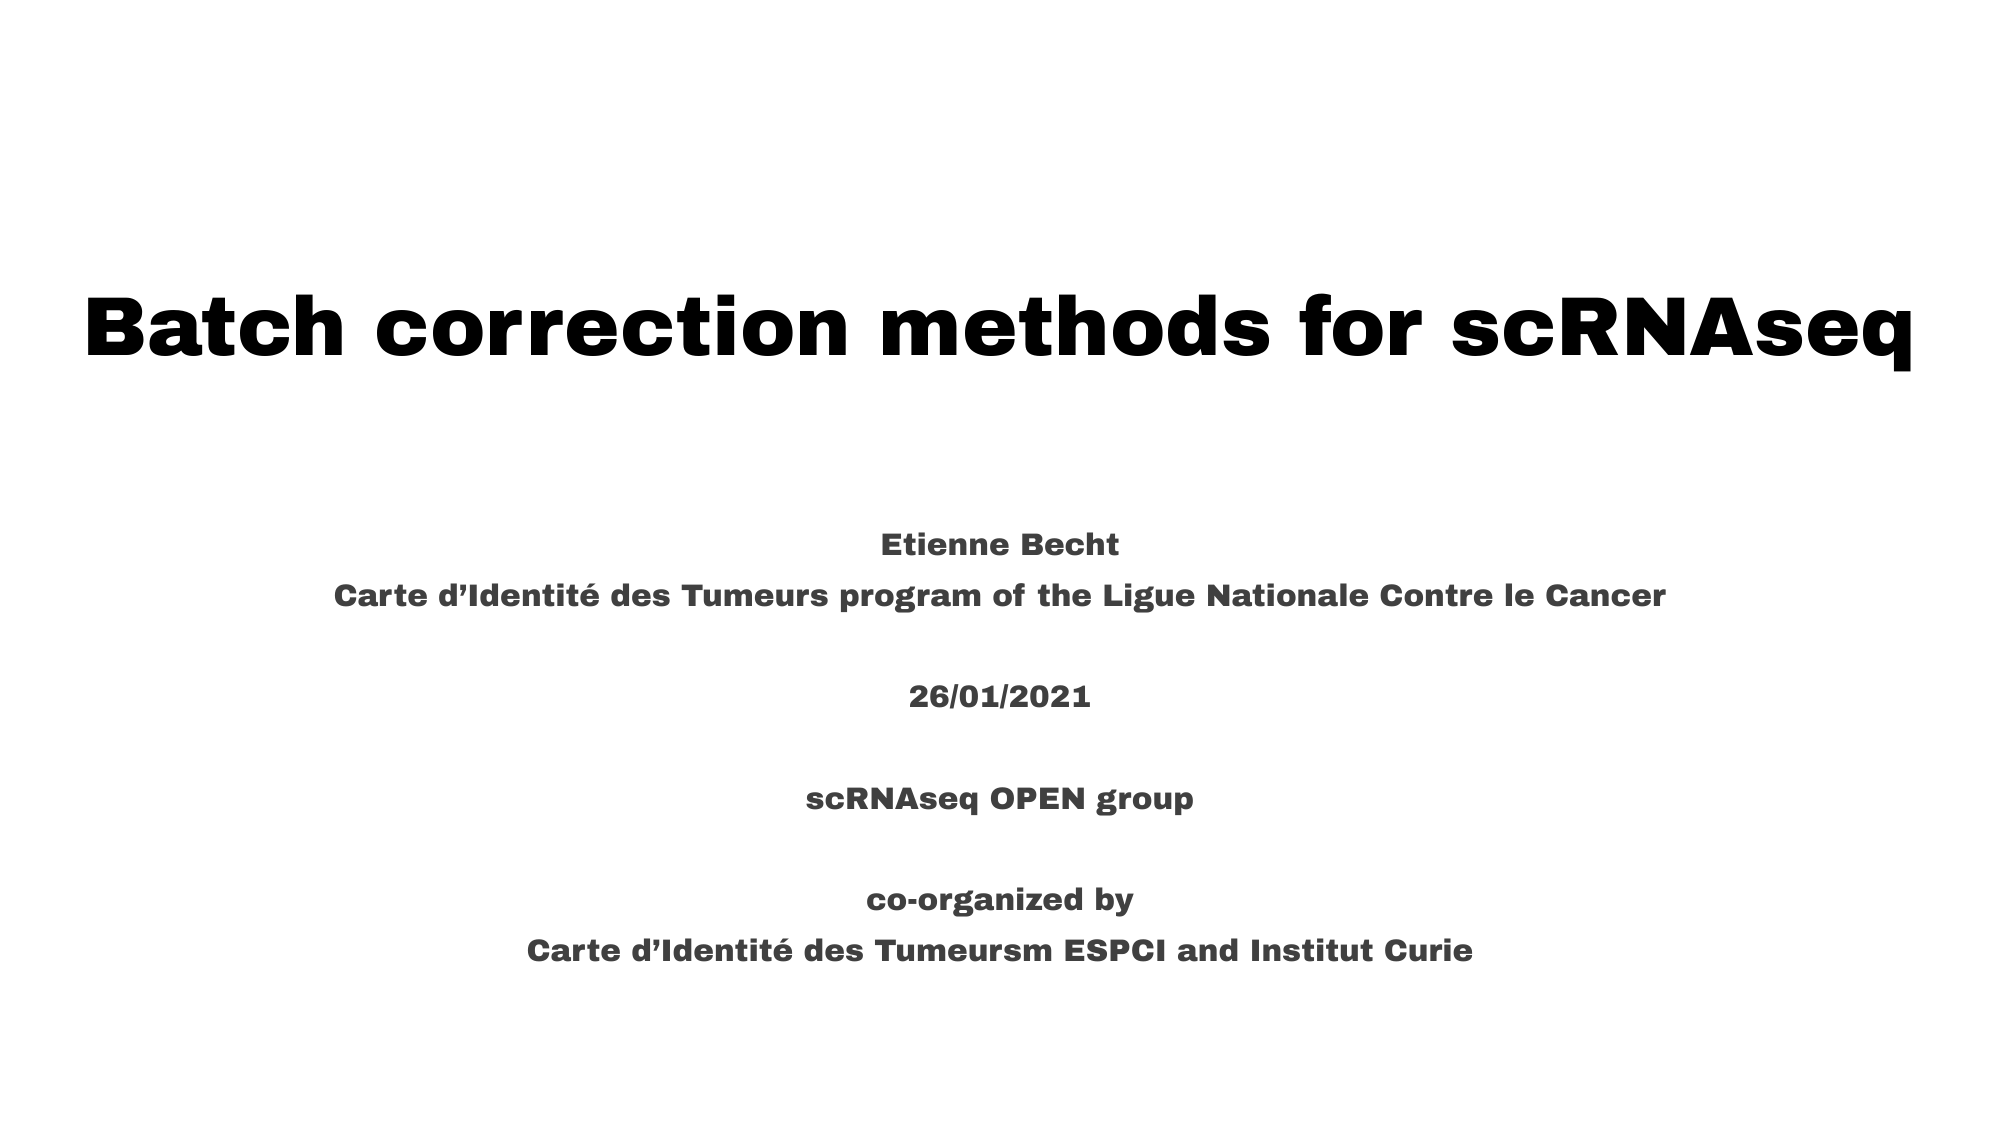

# Batch correction methods for scRNAseq
Etienne Becht
Carte d’Identité des Tumeurs program of the Ligue Nationale Contre le Cancer

26/01/2021

scRNAseq OPEN group

co-organized by
Carte d’Identité des Tumeursm ESPCI and Institut Curie